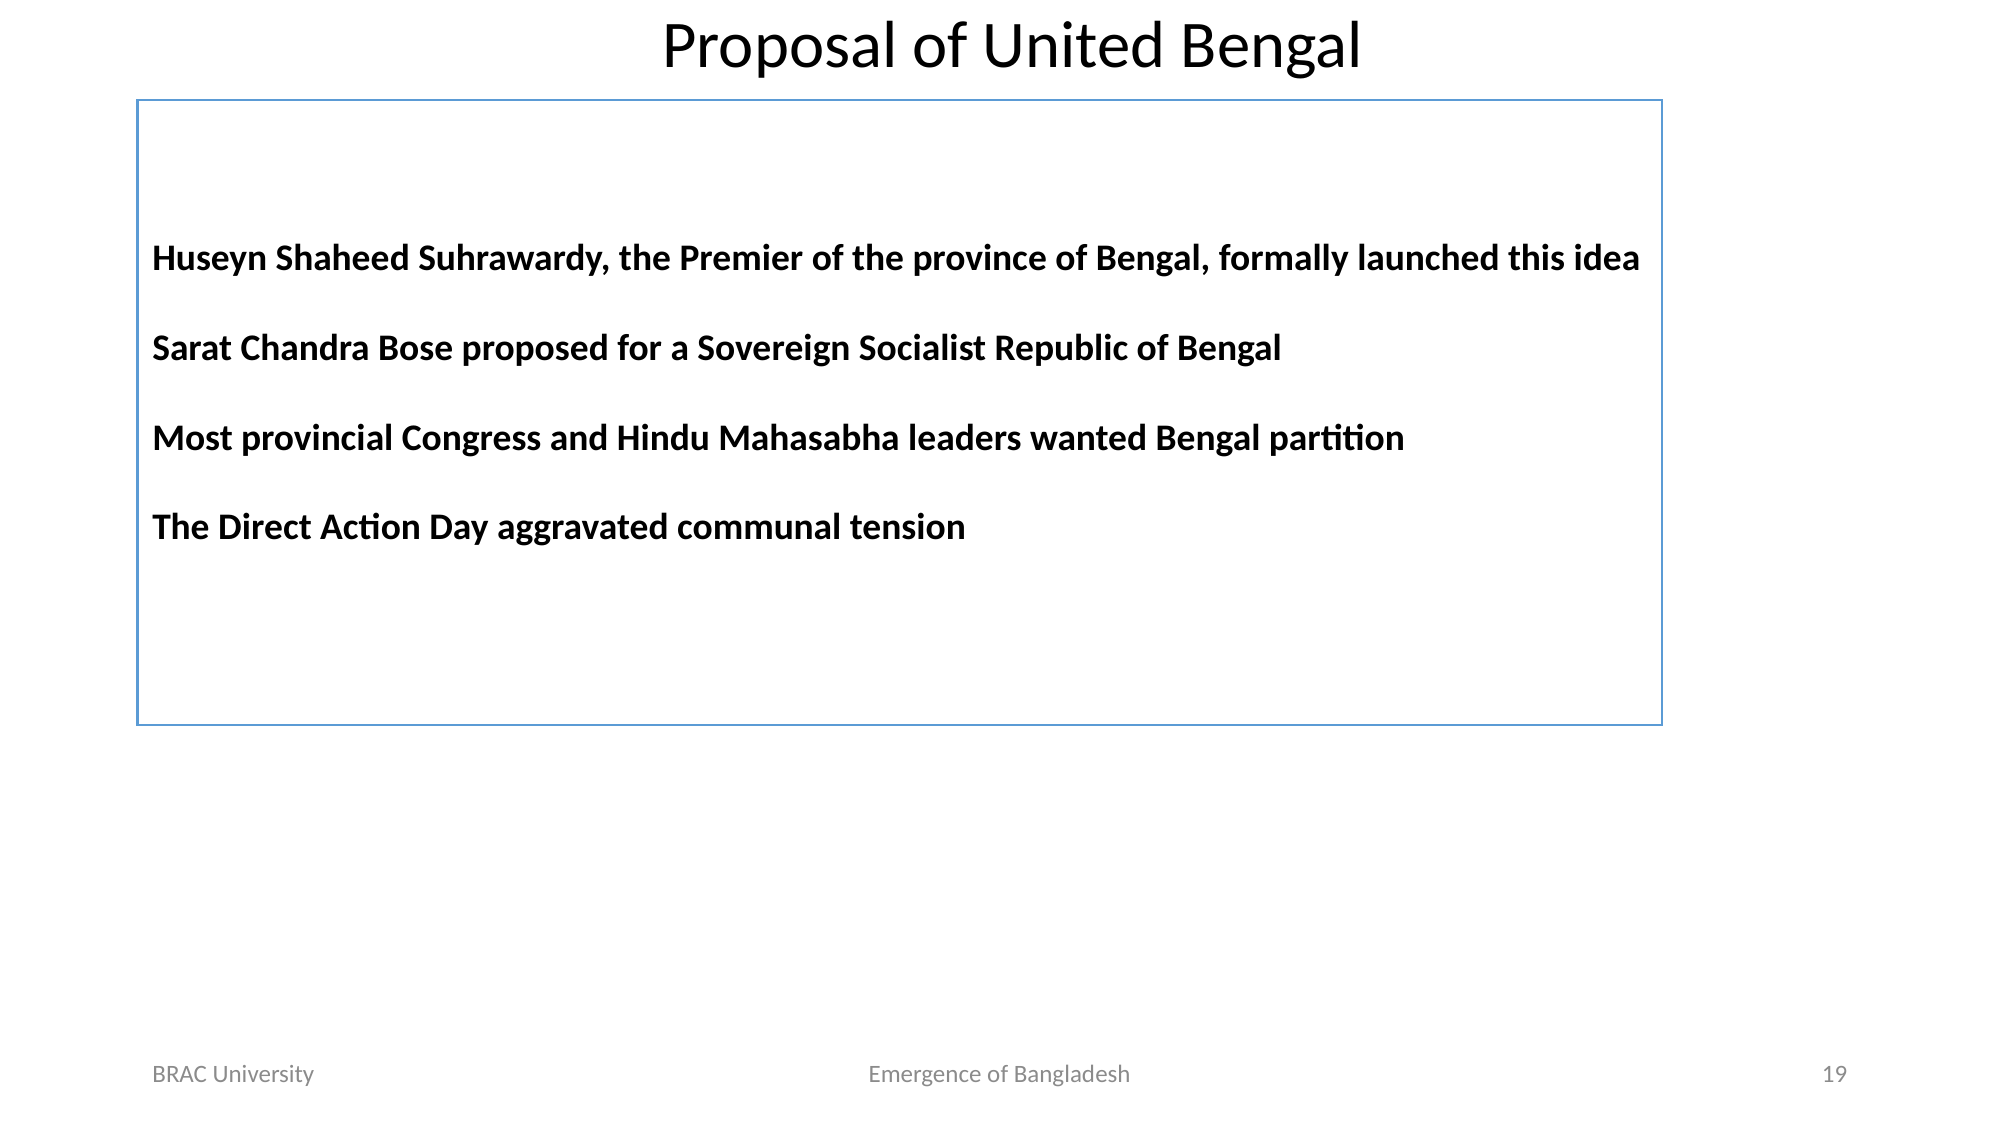

# Proposal of United Bengal
Huseyn Shaheed Suhrawardy, the Premier of the province of Bengal, formally launched this idea

Sarat Chandra Bose proposed for a Sovereign Socialist Republic of Bengal

Most provincial Congress and Hindu Mahasabha leaders wanted Bengal partition

The Direct Action Day aggravated communal tension

BRAC University
Emergence of Bangladesh
19